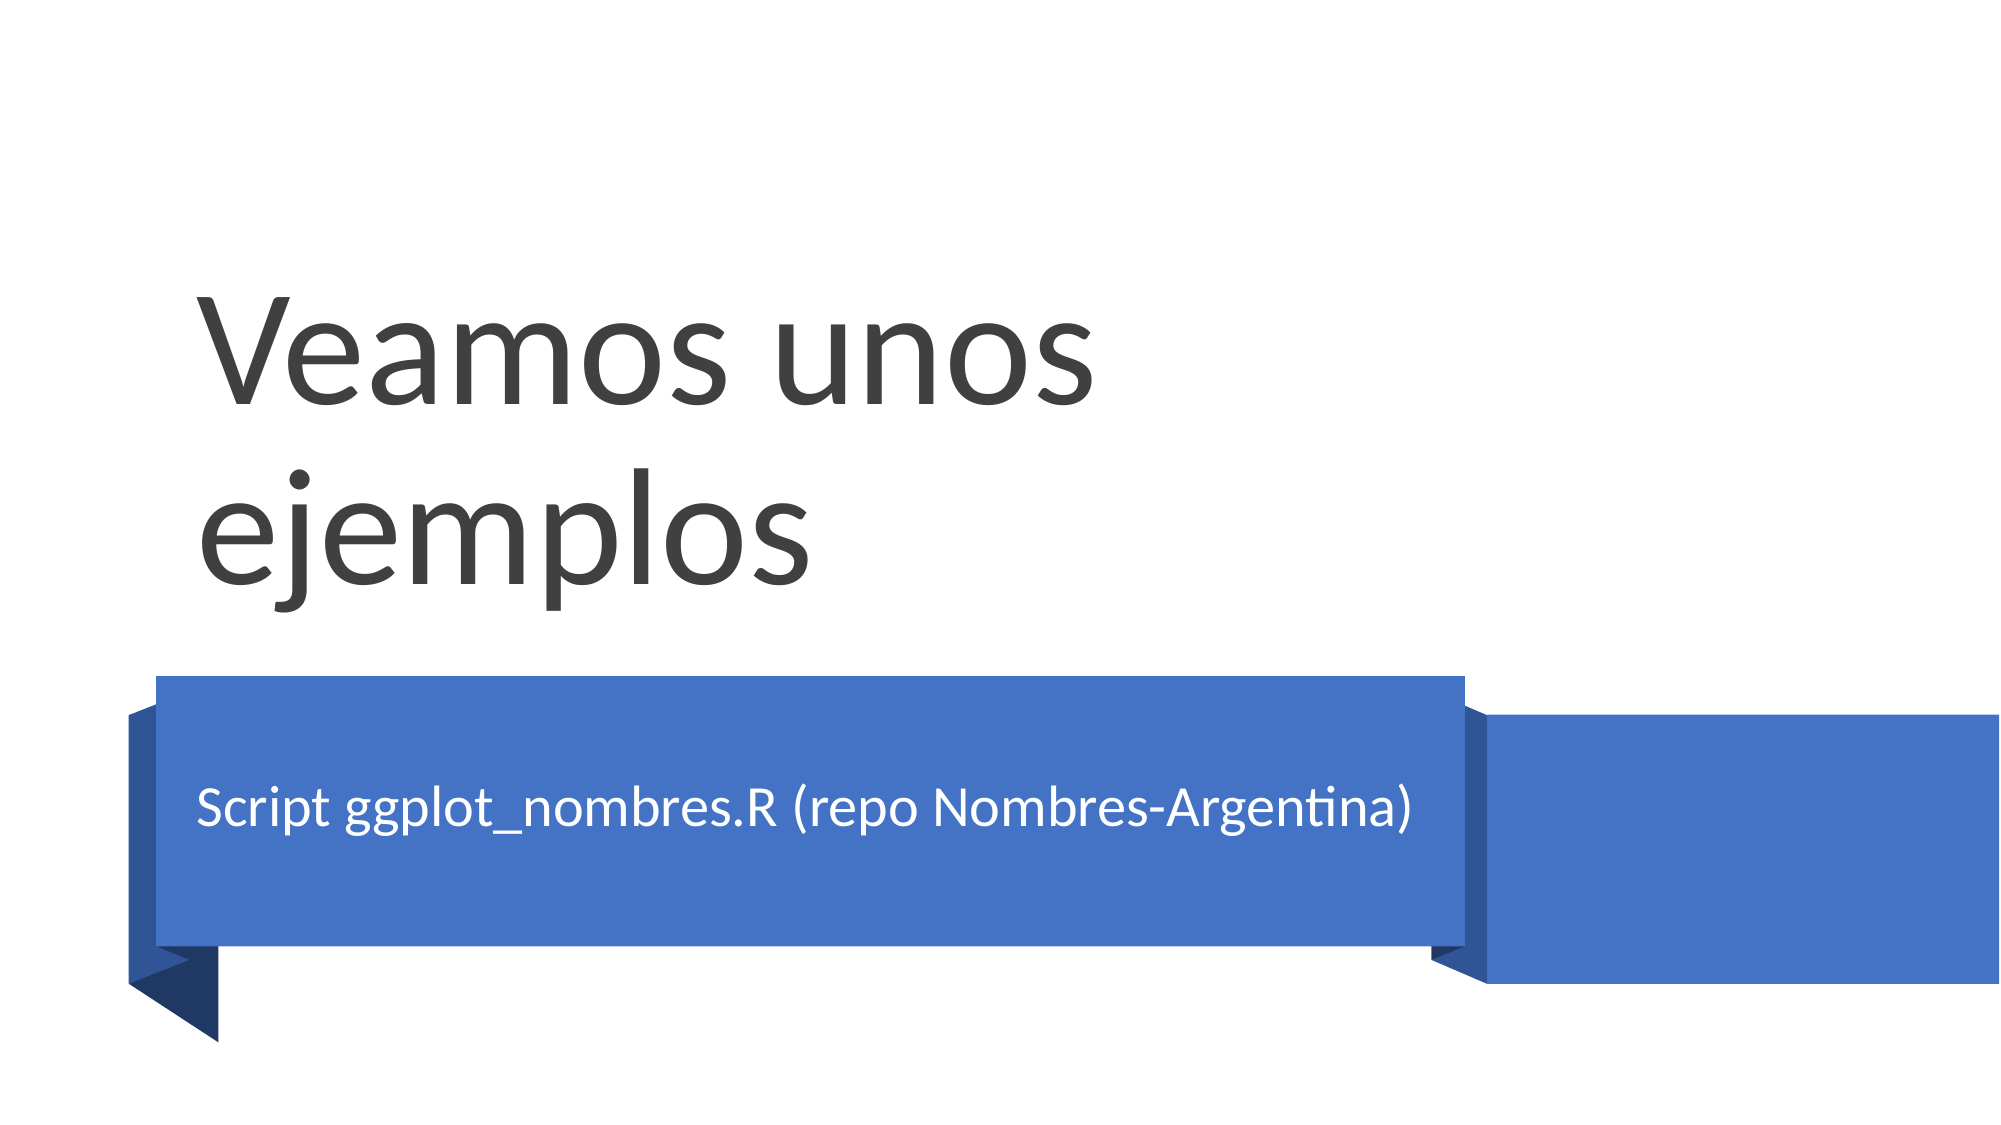

# Veamos unos ejemplos

Script ggplot_nombres.R (repo Nombres-Argentina)